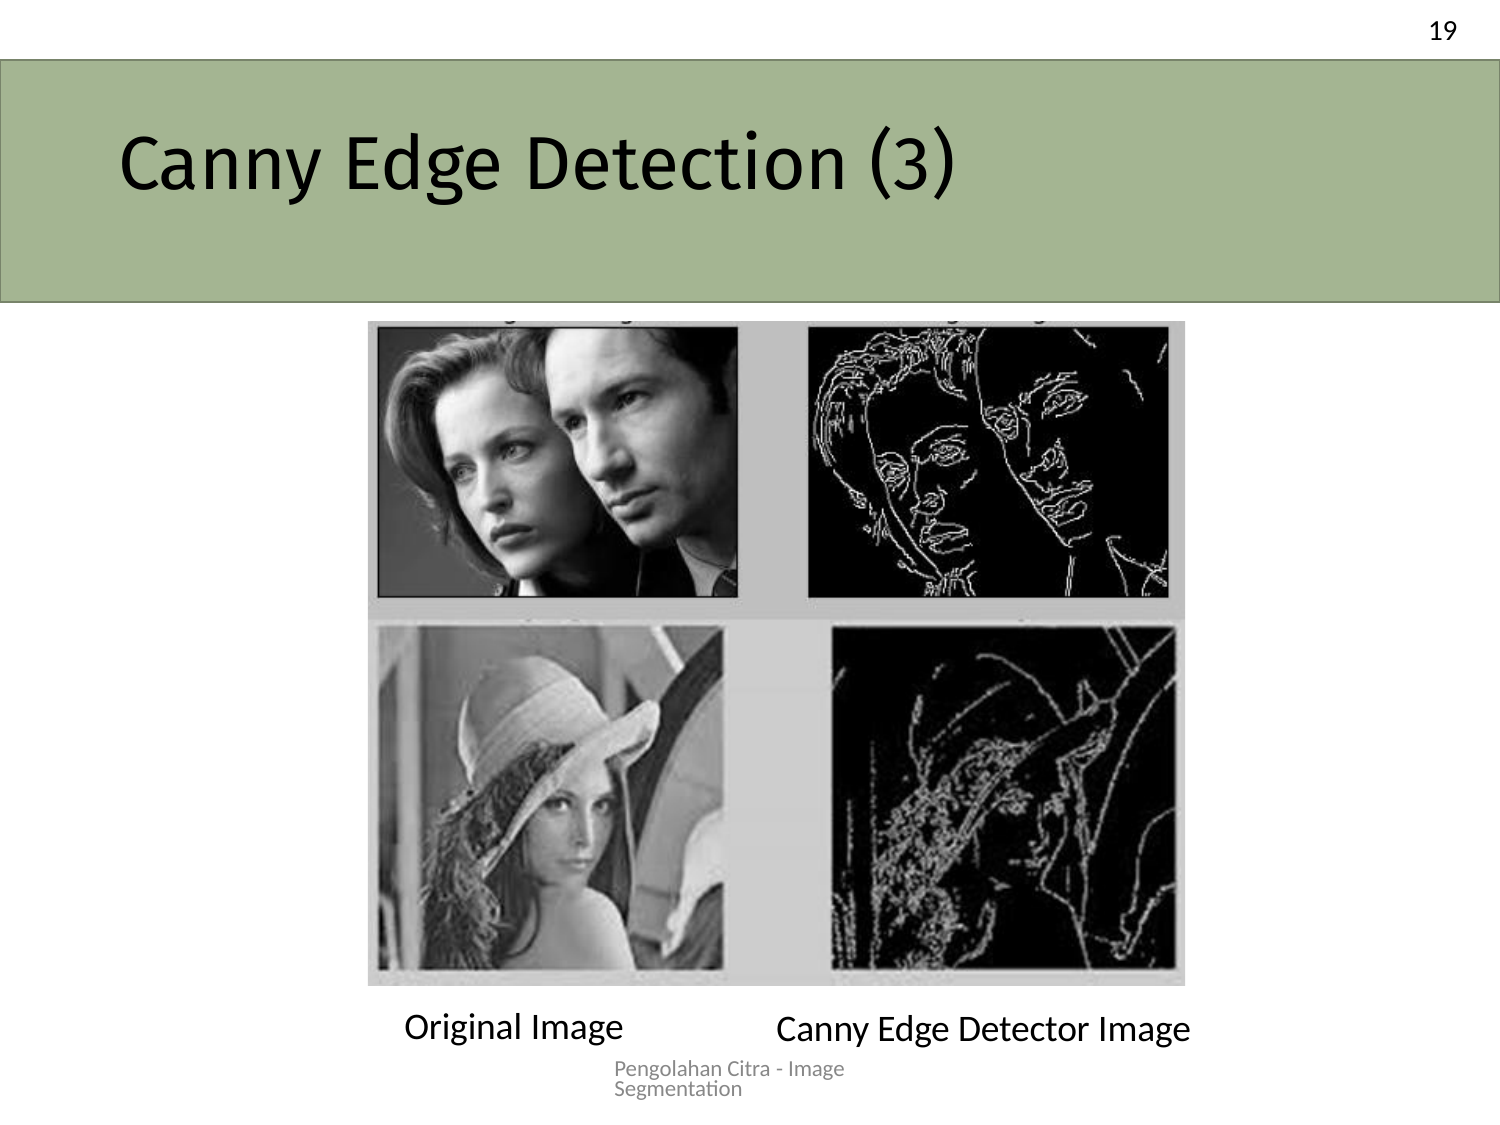

19
# Canny Edge Detection (3)

Original Image
Canny Edge Detector Image

Pengolahan Citra - Image Segmentation